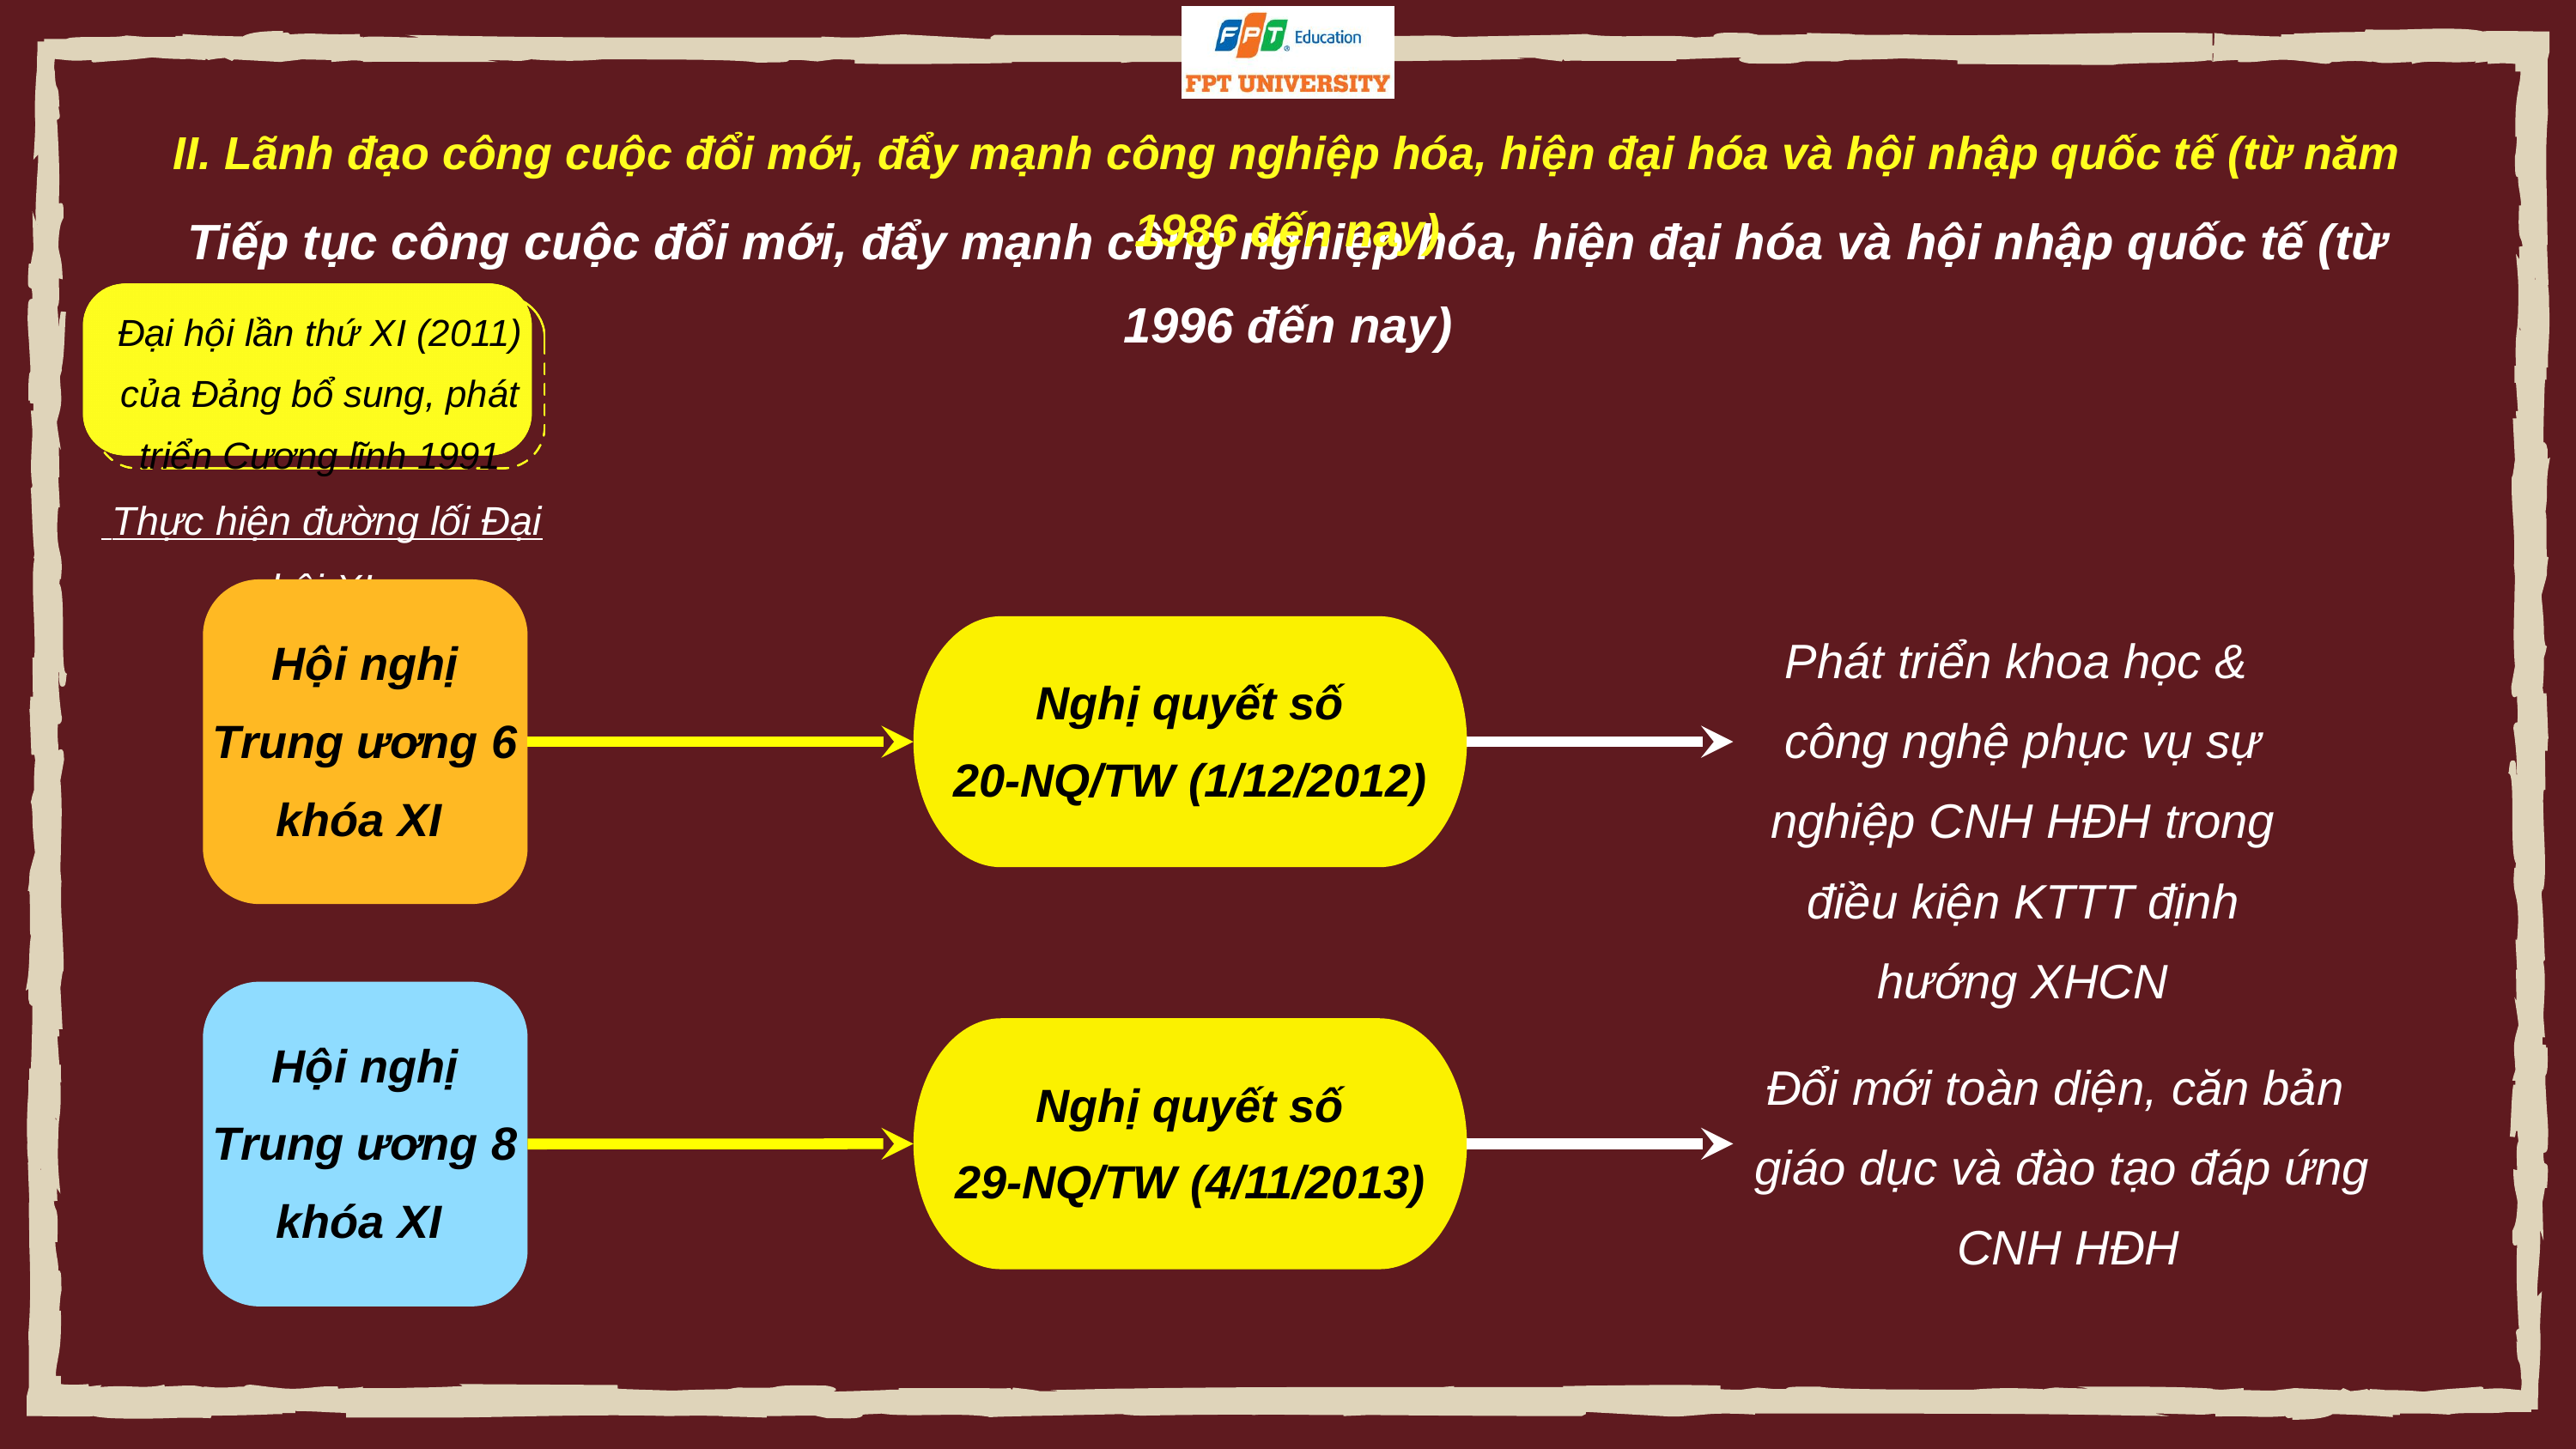

II. Lãnh đạo công cuộc đổi mới, đẩy mạnh công nghiệp hóa, hiện đại hóa và hội nhập quốc tế (từ năm 1986 đến nay)
Tiếp tục công cuộc đổi mới, đẩy mạnh công nghiệp hóa, hiện đại hóa và hội nhập quốc tế (từ 1996 đến nay)

Đại hội lần thứ XI (2011)
của Đảng bổ sung, phát triển Cương lĩnh 1991
 Thực hiện đường lối Đại hội XI

Hội nghị Trung ương 6 khóa XI

Nghị quyết số 20-NQ/TW (1/12/2012)
Phát triển khoa học &
công nghệ phục vụ sự nghiệp CNH HĐH trong điều kiện KTTT định hướng XHCN

Hội nghị Trung ương 8 khóa XI

Nghị quyết số 29-NQ/TW (4/11/2013)
Đổi mới toàn diện, căn bản
giáo dục và đào tạo đáp ứng
 CNH HĐH